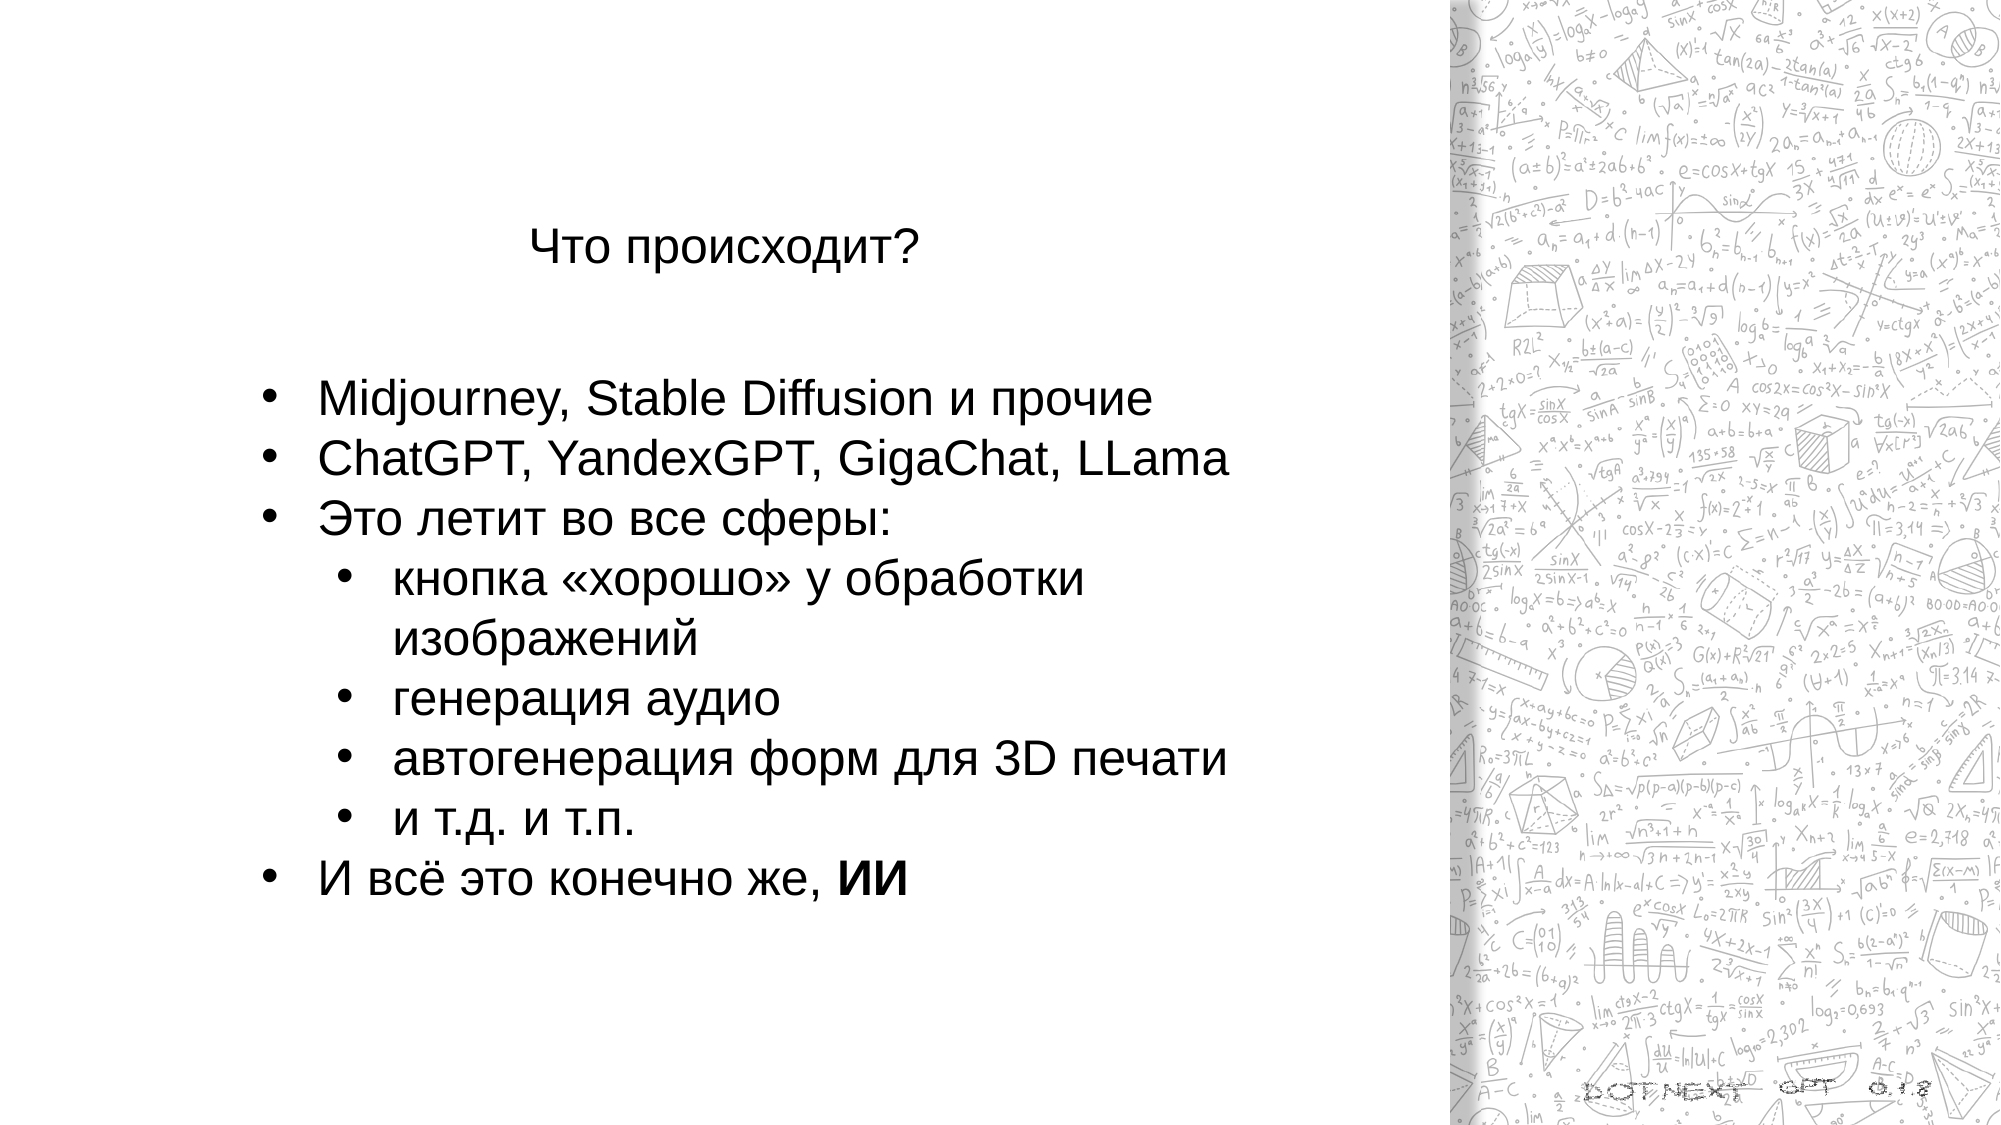

Что происходит?
Midjourney, Stable Diffusion и прочие
ChatGPT, YandexGPT, GigaChat, LLama
Это летит во все сферы:
кнопка «хорошо» у обработки изображений
генерация аудио
автогенерация форм для 3D печати
и т.д. и т.п.
И всё это конечно же, ИИ